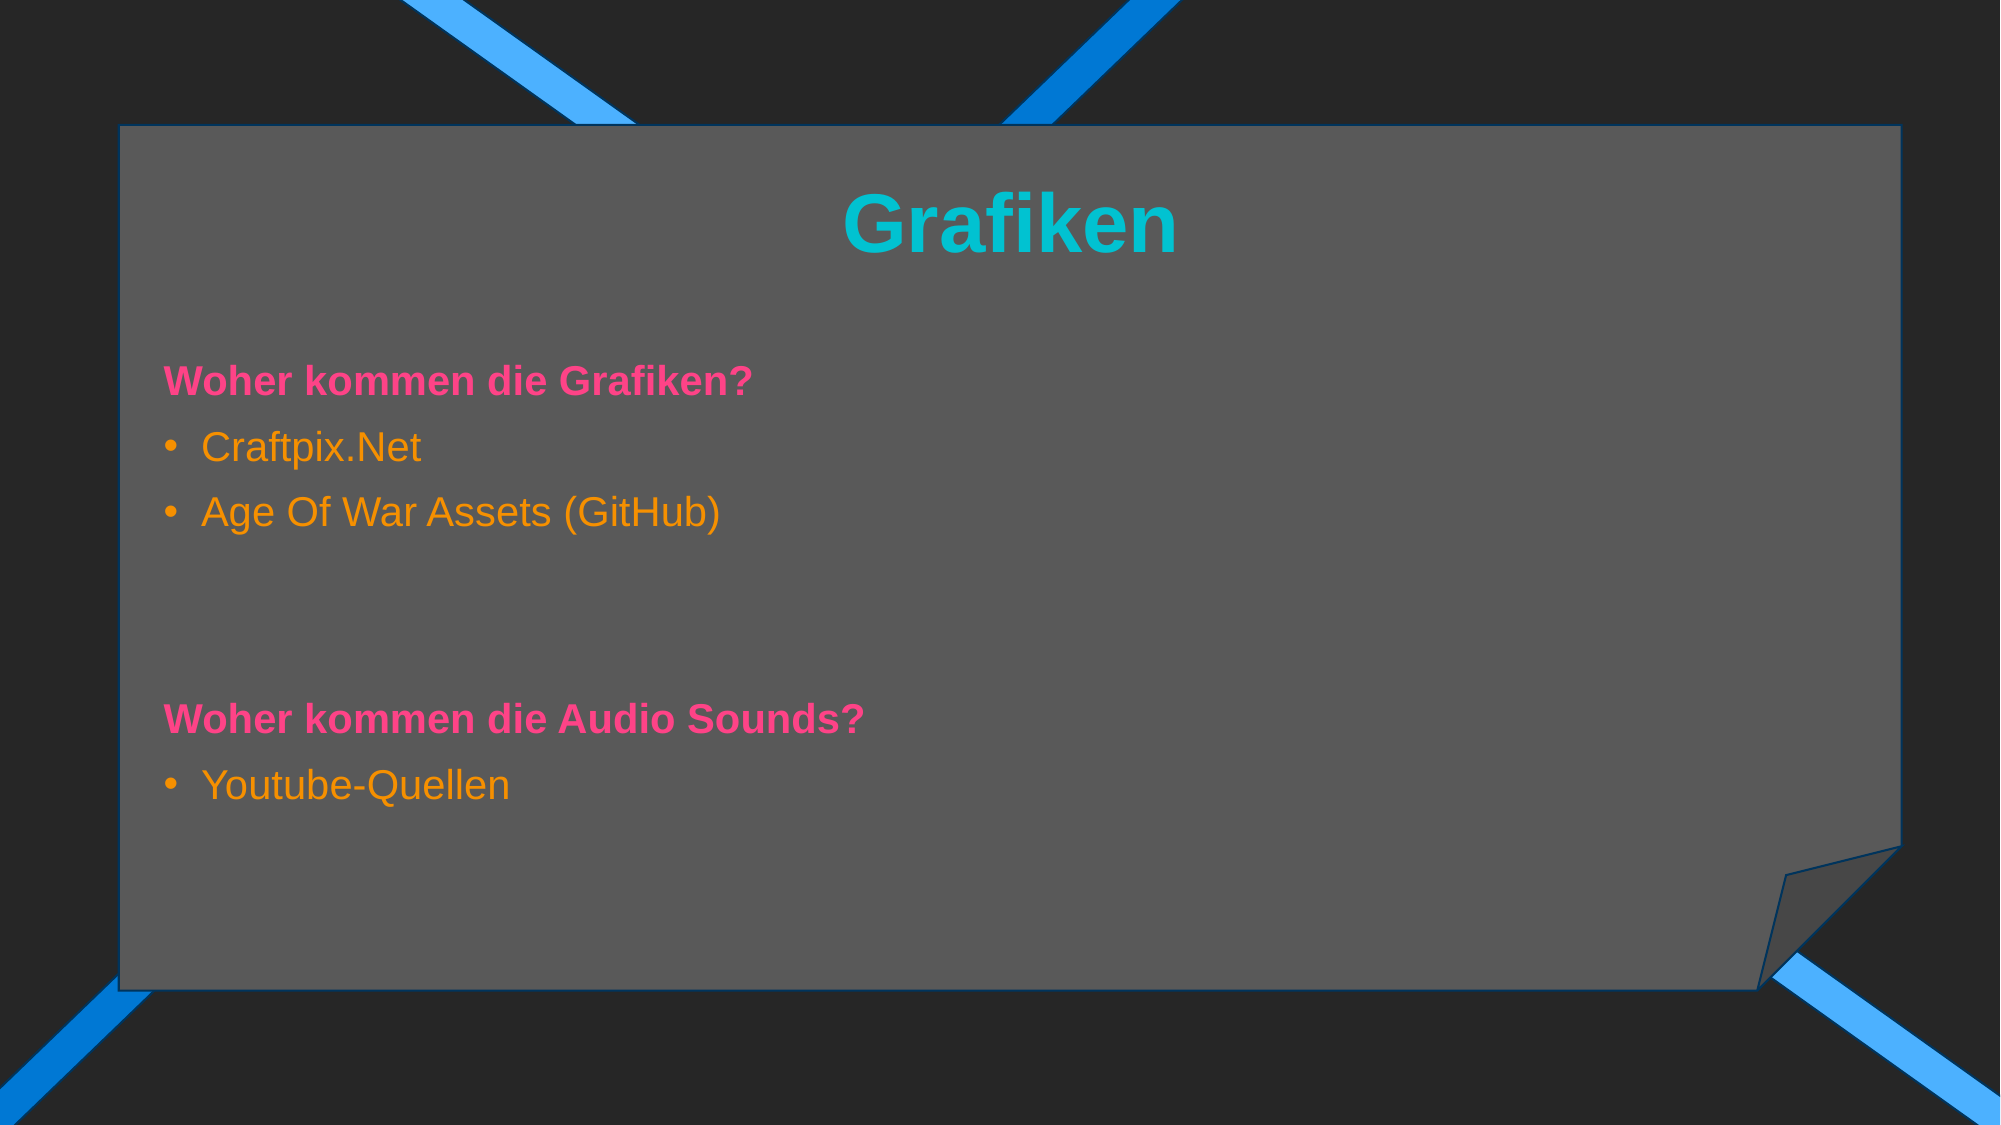

# Grafiken
Woher kommen die Grafiken?
Craftpix.Net
Age Of War Assets (GitHub)

Woher kommen die Audio Sounds?
Youtube-Quellen